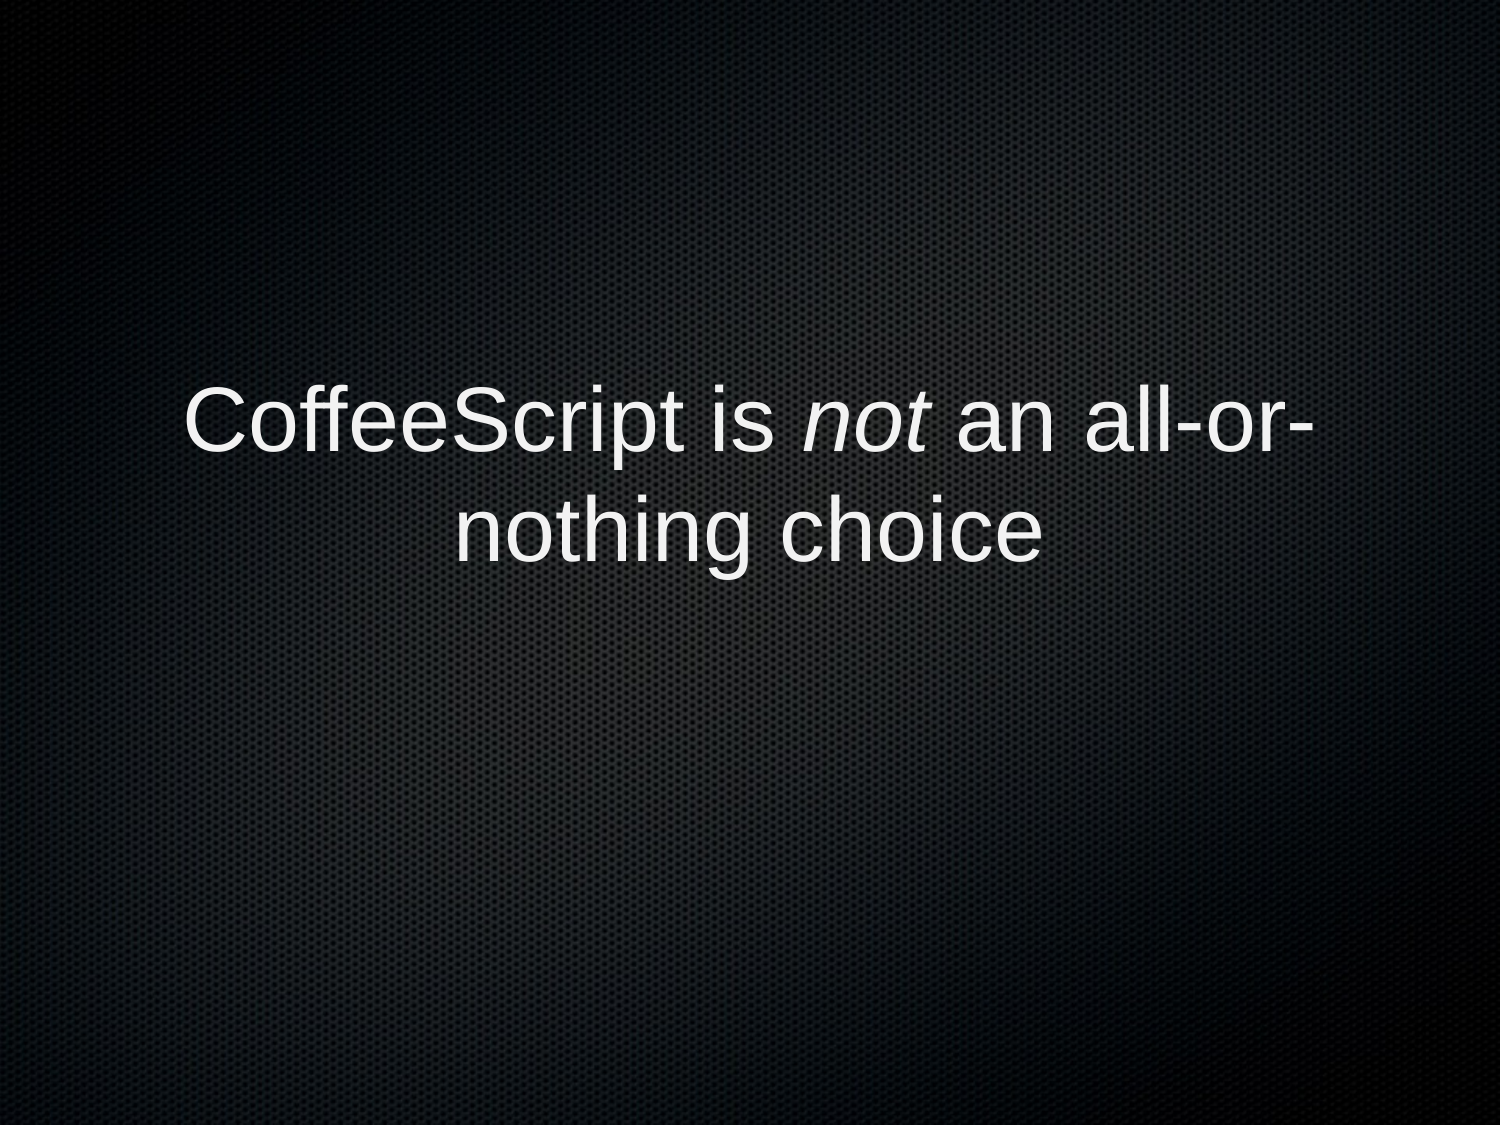

# CoffeeScript is not an all-or-nothing choice